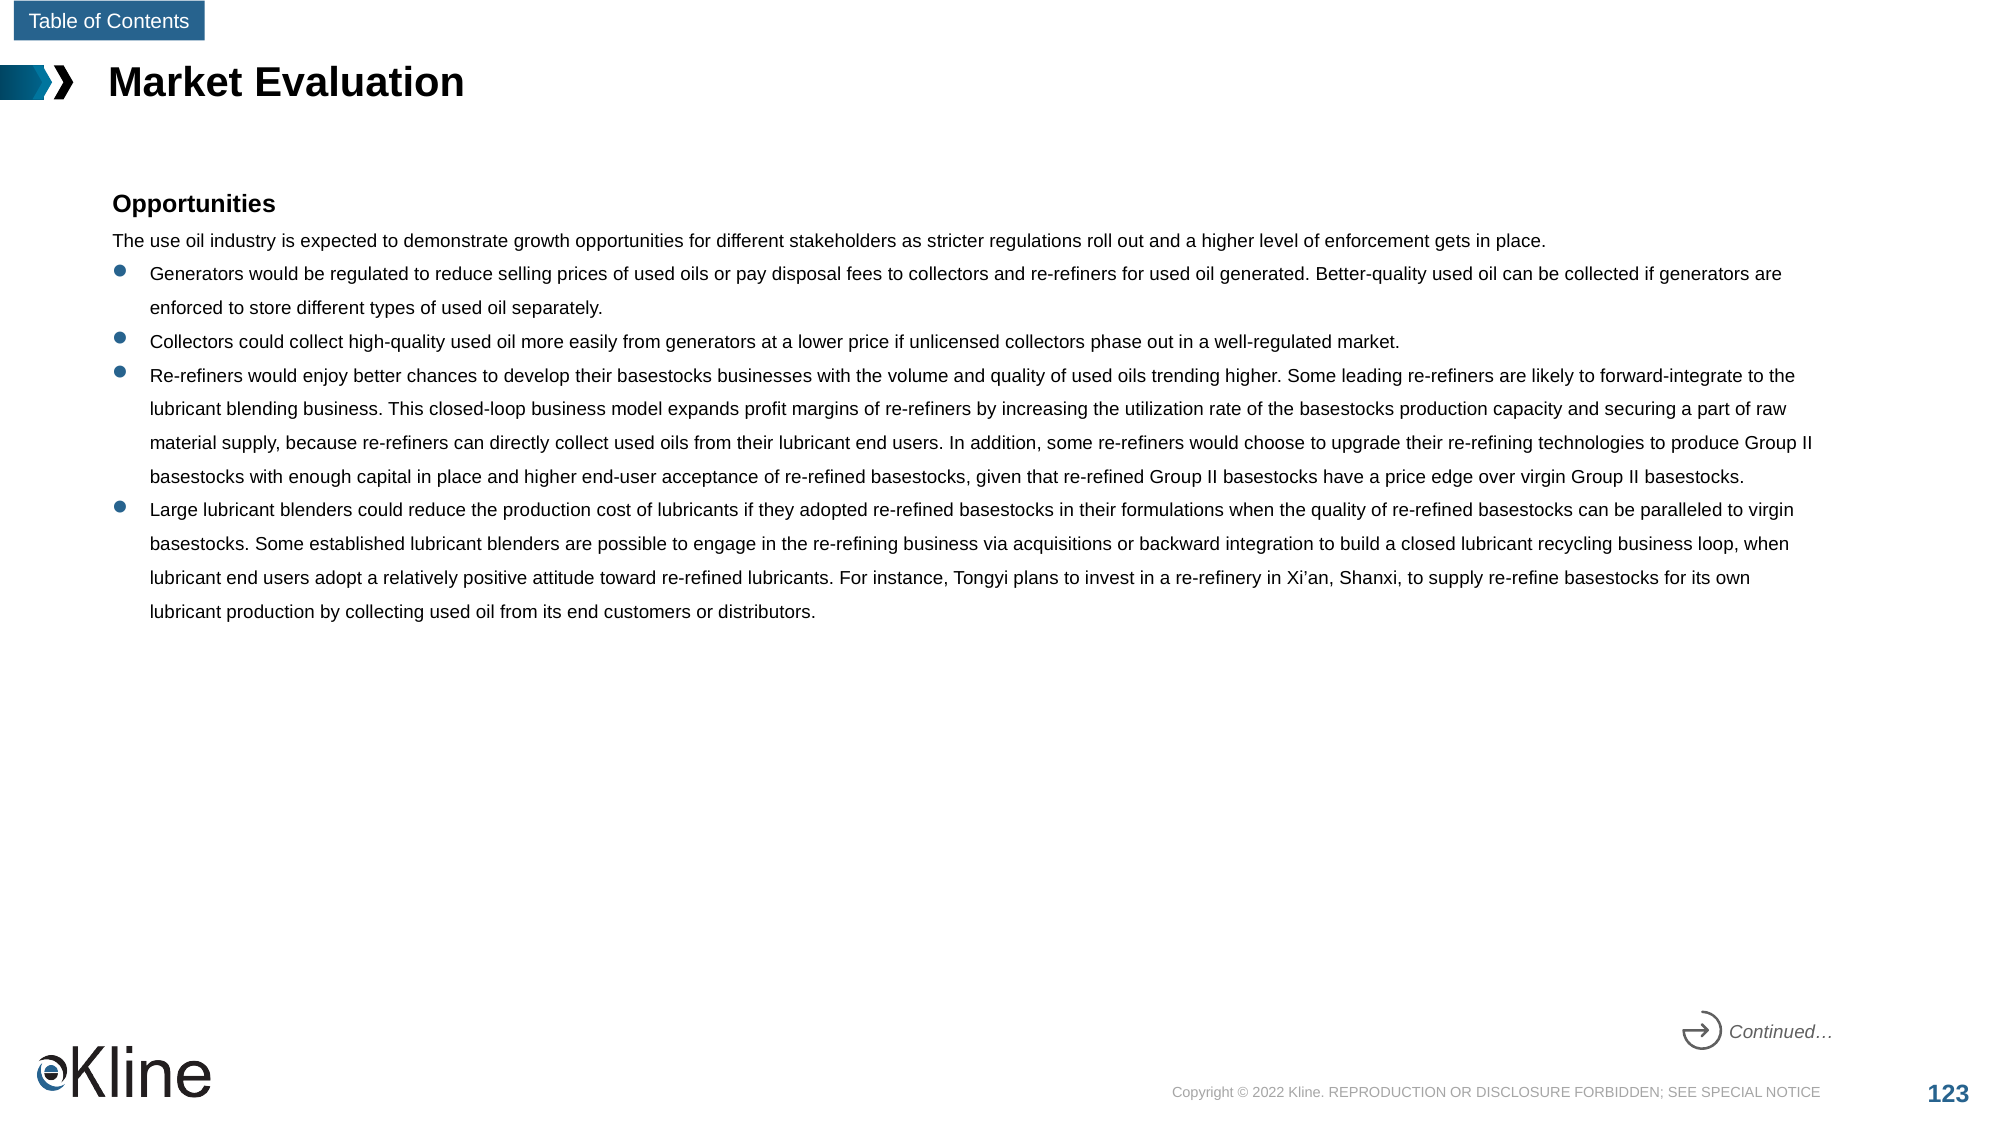

# Market Evaluation
Opportunities
The use oil industry is expected to demonstrate growth opportunities for different stakeholders as stricter regulations roll out and a higher level of enforcement gets in place.
Generators would be regulated to reduce selling prices of used oils or pay disposal fees to collectors and re-refiners for used oil generated. Better-quality used oil can be collected if generators are enforced to store different types of used oil separately.
Collectors could collect high-quality used oil more easily from generators at a lower price if unlicensed collectors phase out in a well-regulated market.
Re-refiners would enjoy better chances to develop their basestocks businesses with the volume and quality of used oils trending higher. Some leading re-refiners are likely to forward-integrate to the lubricant blending business. This closed-loop business model expands profit margins of re-refiners by increasing the utilization rate of the basestocks production capacity and securing a part of raw material supply, because re-refiners can directly collect used oils from their lubricant end users. In addition, some re-refiners would choose to upgrade their re-refining technologies to produce Group II basestocks with enough capital in place and higher end-user acceptance of re-refined basestocks, given that re-refined Group II basestocks have a price edge over virgin Group II basestocks.
Large lubricant blenders could reduce the production cost of lubricants if they adopted re-refined basestocks in their formulations when the quality of re-refined basestocks can be paralleled to virgin basestocks. Some established lubricant blenders are possible to engage in the re-refining business via acquisitions or backward integration to build a closed lubricant recycling business loop, when lubricant end users adopt a relatively positive attitude toward re-refined lubricants. For instance, Tongyi plans to invest in a re-refinery in Xi’an, Shanxi, to supply re-refine basestocks for its own lubricant production by collecting used oil from its end customers or distributors.

Continued…